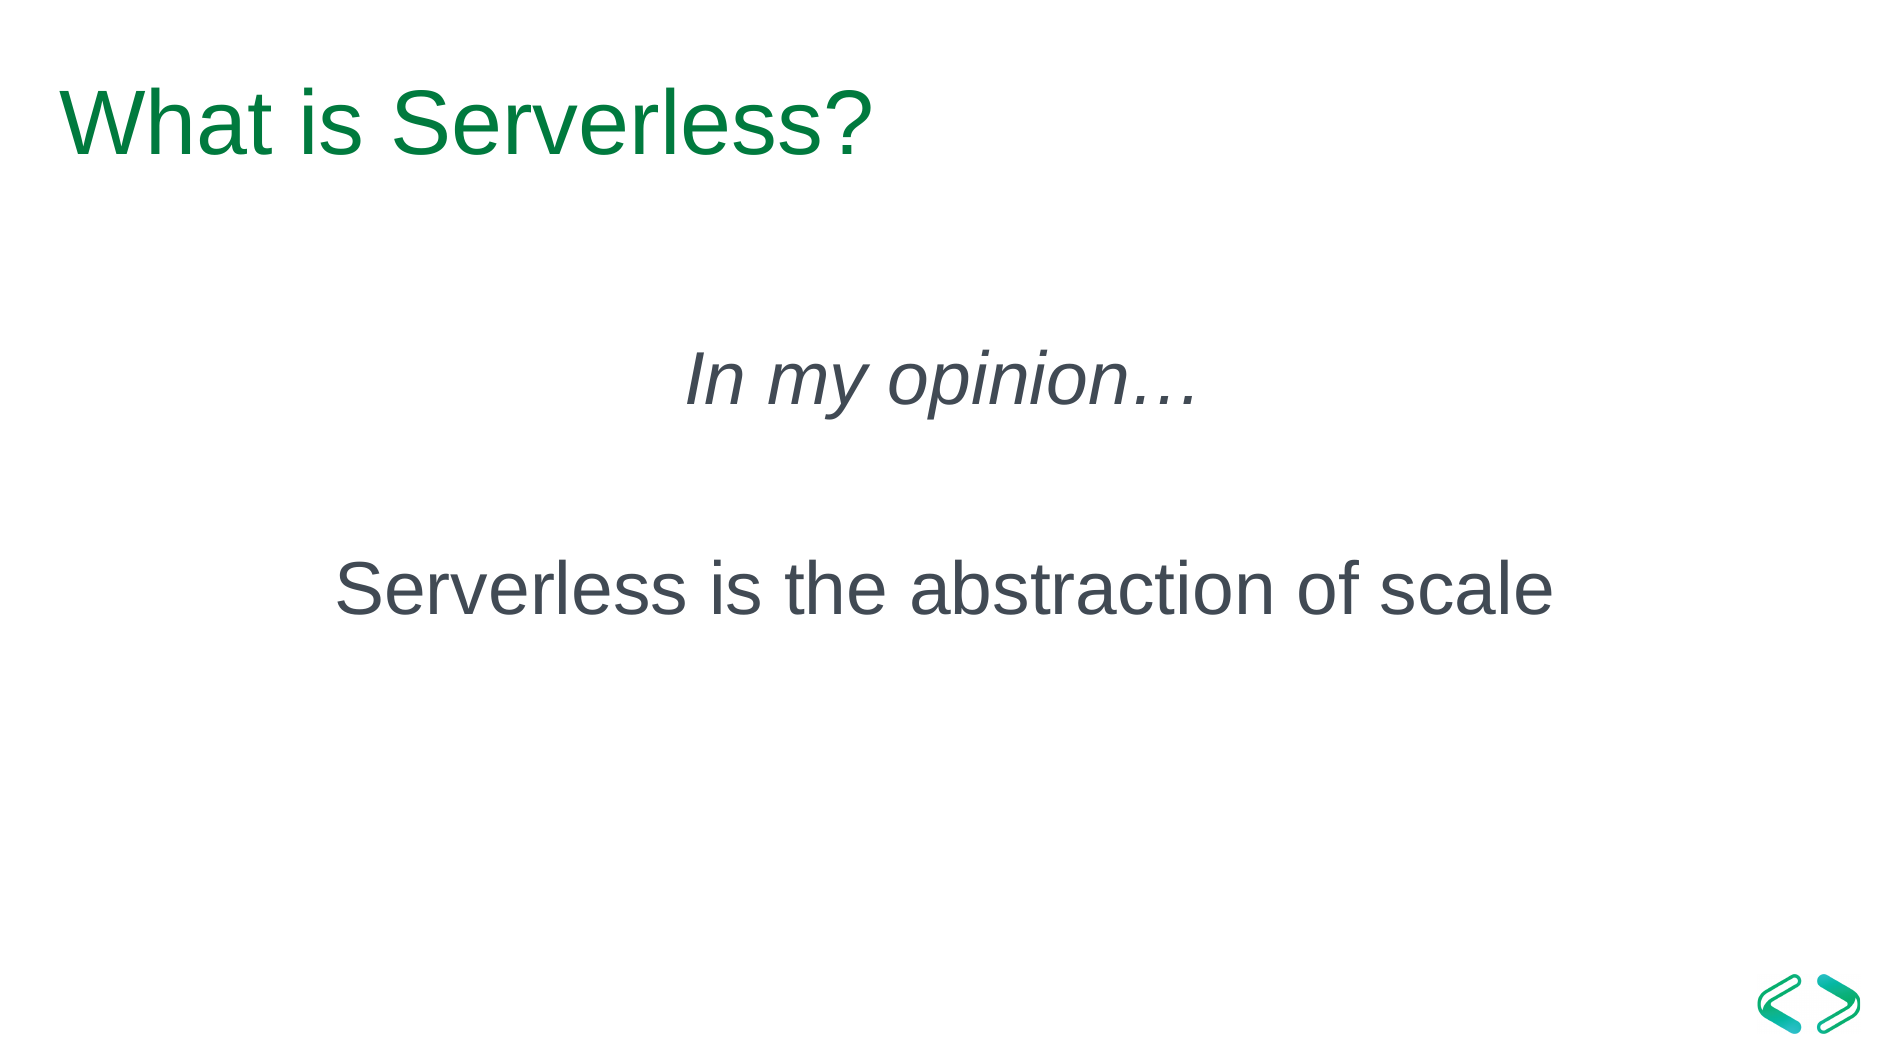

# What is Serverless?
In my opinion…

Serverless is the abstraction of scale